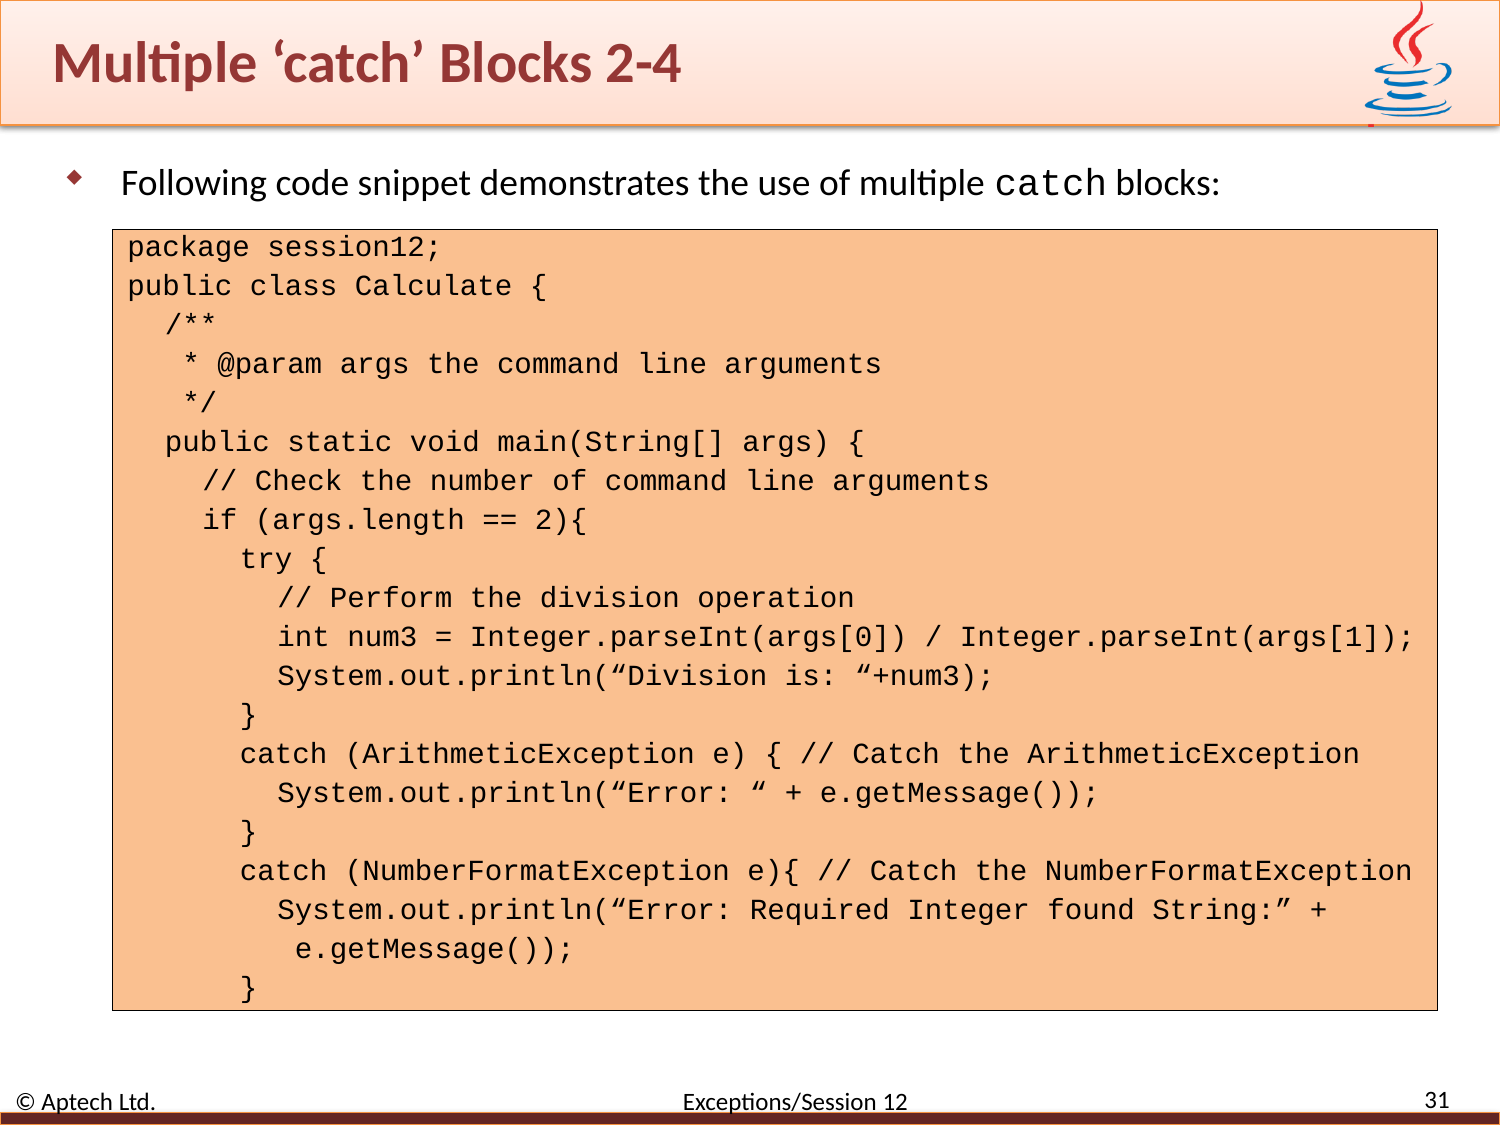

# Multiple ‘catch’ Blocks 2-4
Following code snippet demonstrates the use of multiple catch blocks:
package session12;
public class Calculate {
/**
 * @param args the command line arguments
 */
public static void main(String[] args) {
// Check the number of command line arguments
if (args.length == 2){
try {
// Perform the division operation
int num3 = Integer.parseInt(args[0]) / Integer.parseInt(args[1]);
System.out.println(“Division is: “+num3);
}
catch (ArithmeticException e) { // Catch the ArithmeticException
System.out.println(“Error: “ + e.getMessage());
}
catch (NumberFormatException e){ // Catch the NumberFormatException
System.out.println(“Error: Required Integer found String:” +
 e.getMessage());
}
31
© Aptech Ltd.                                                                                            Exceptions/Session 12